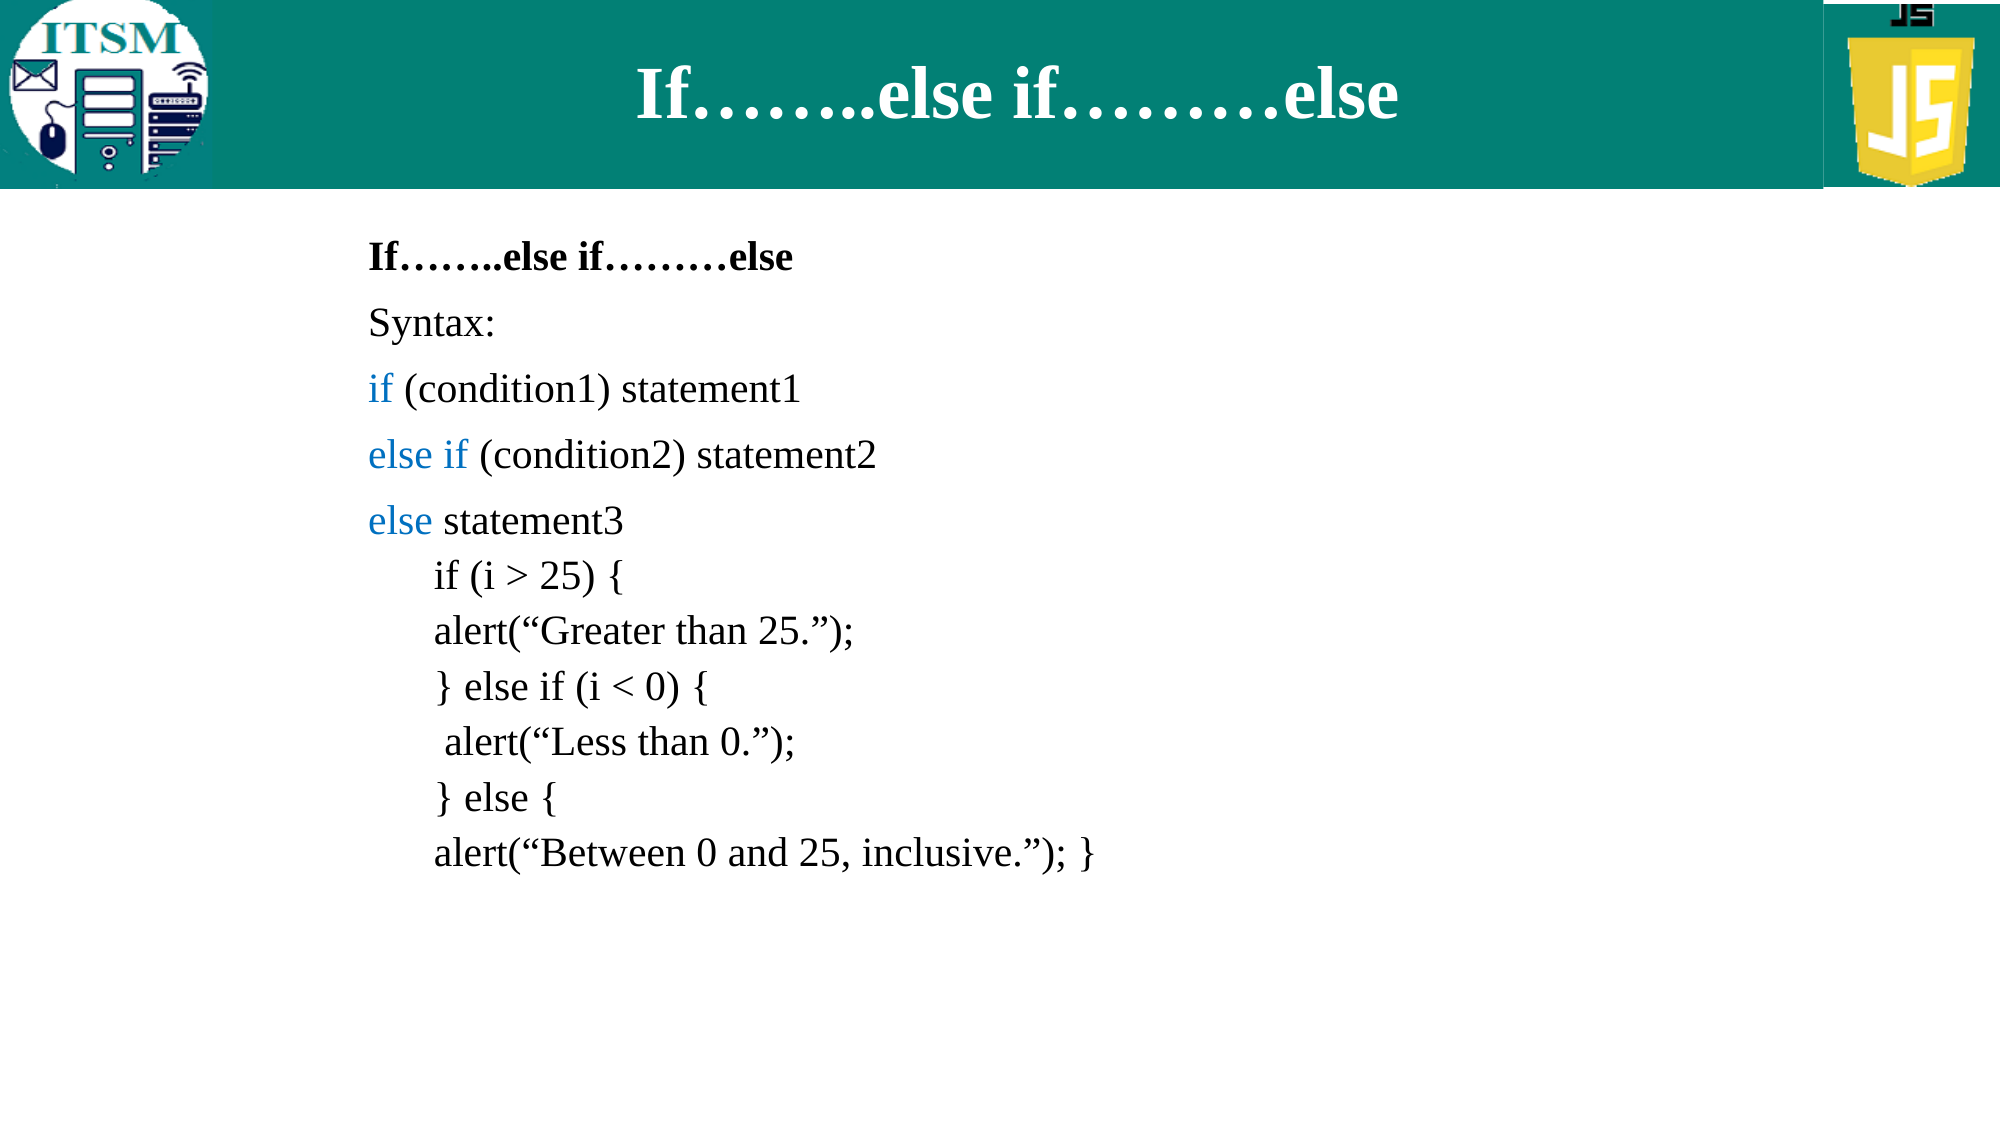

# If……..else if………else
If……..else if………else
Syntax:
if (condition1) statement1
else if (condition2) statement2
else statement3
if (i > 25) {
alert(“Greater than 25.”);
} else if (i < 0) {
 alert(“Less than 0.”);
} else {
alert(“Between 0 and 25, inclusive.”); }